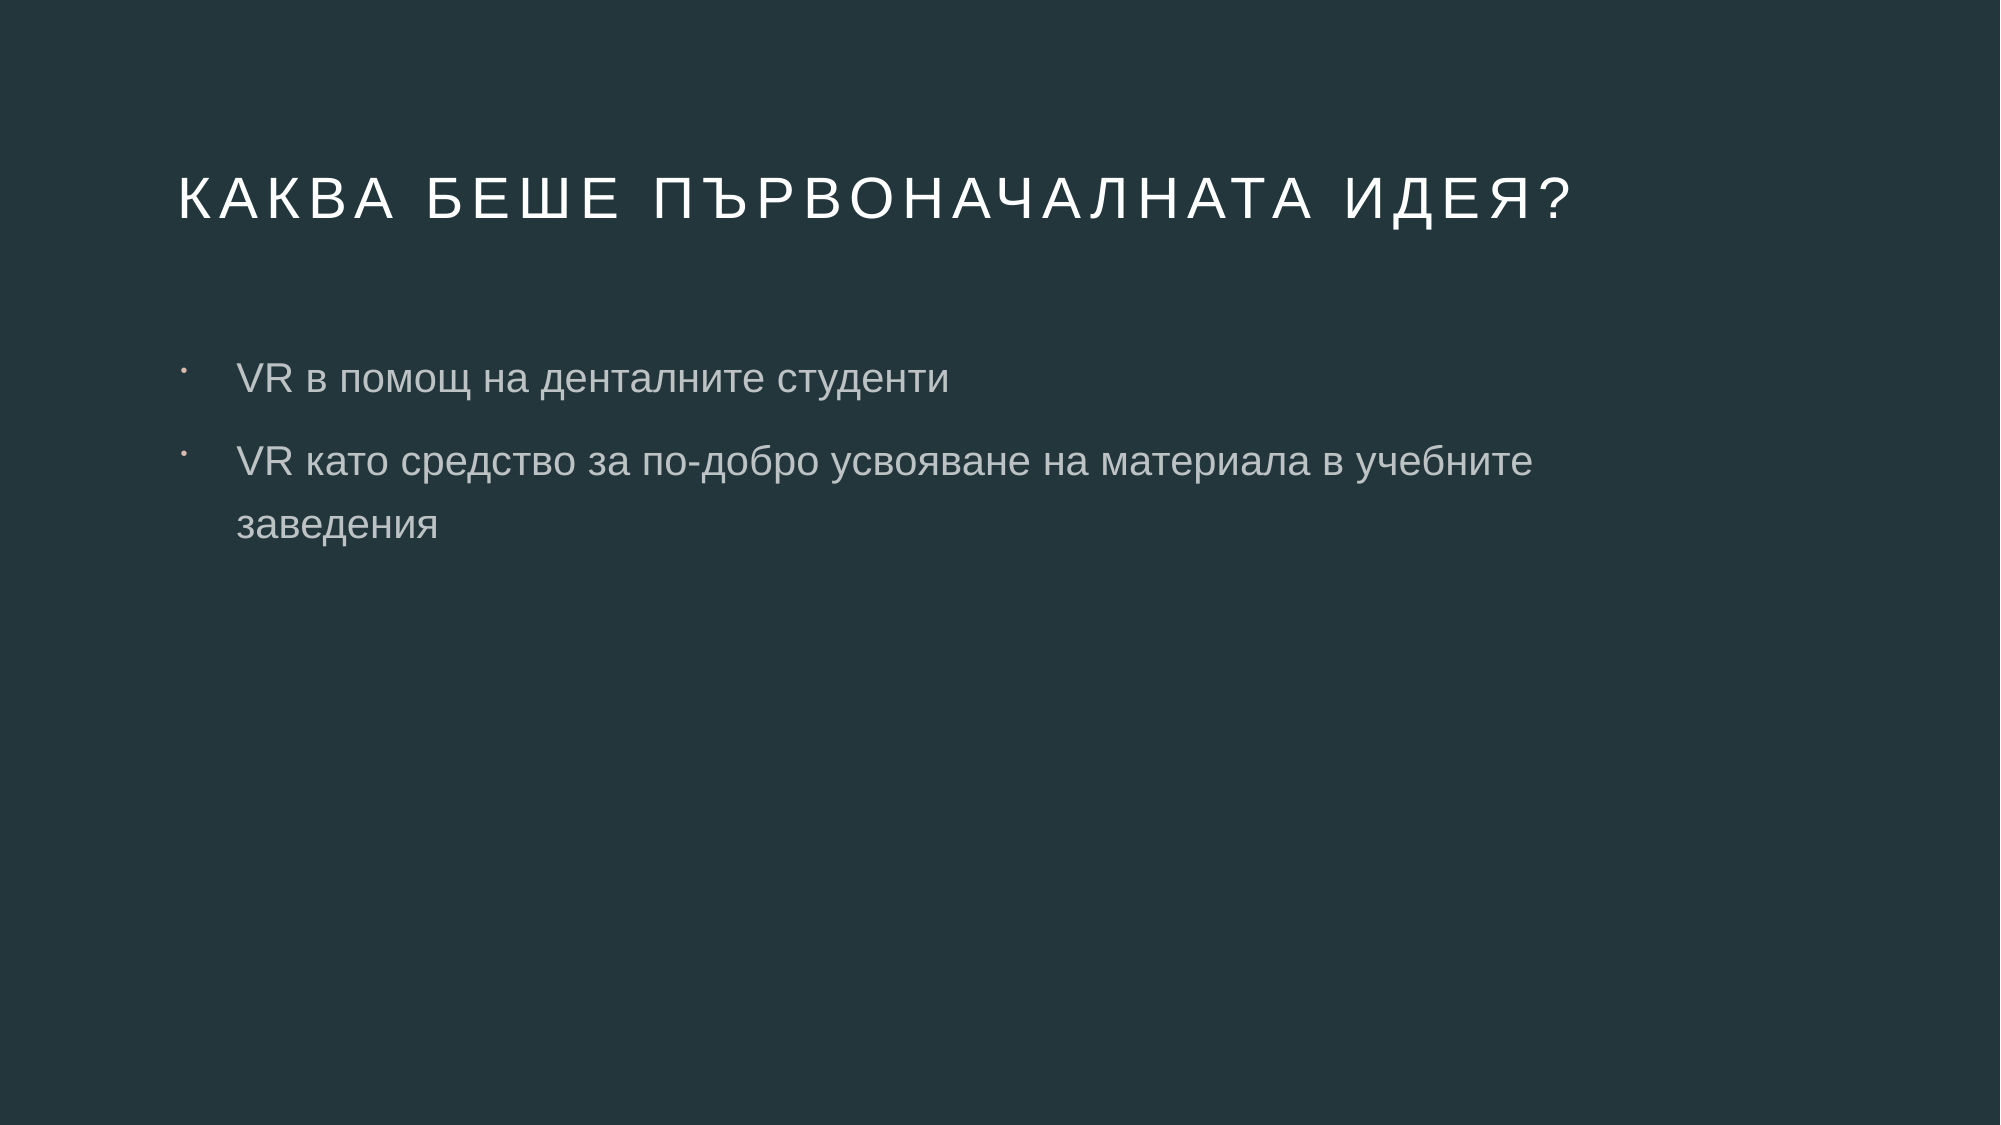

# Каква беше първоначалната идея?
VR в помощ на денталните студенти
VR като средство за по-добро усвояване на материала в учебните заведения